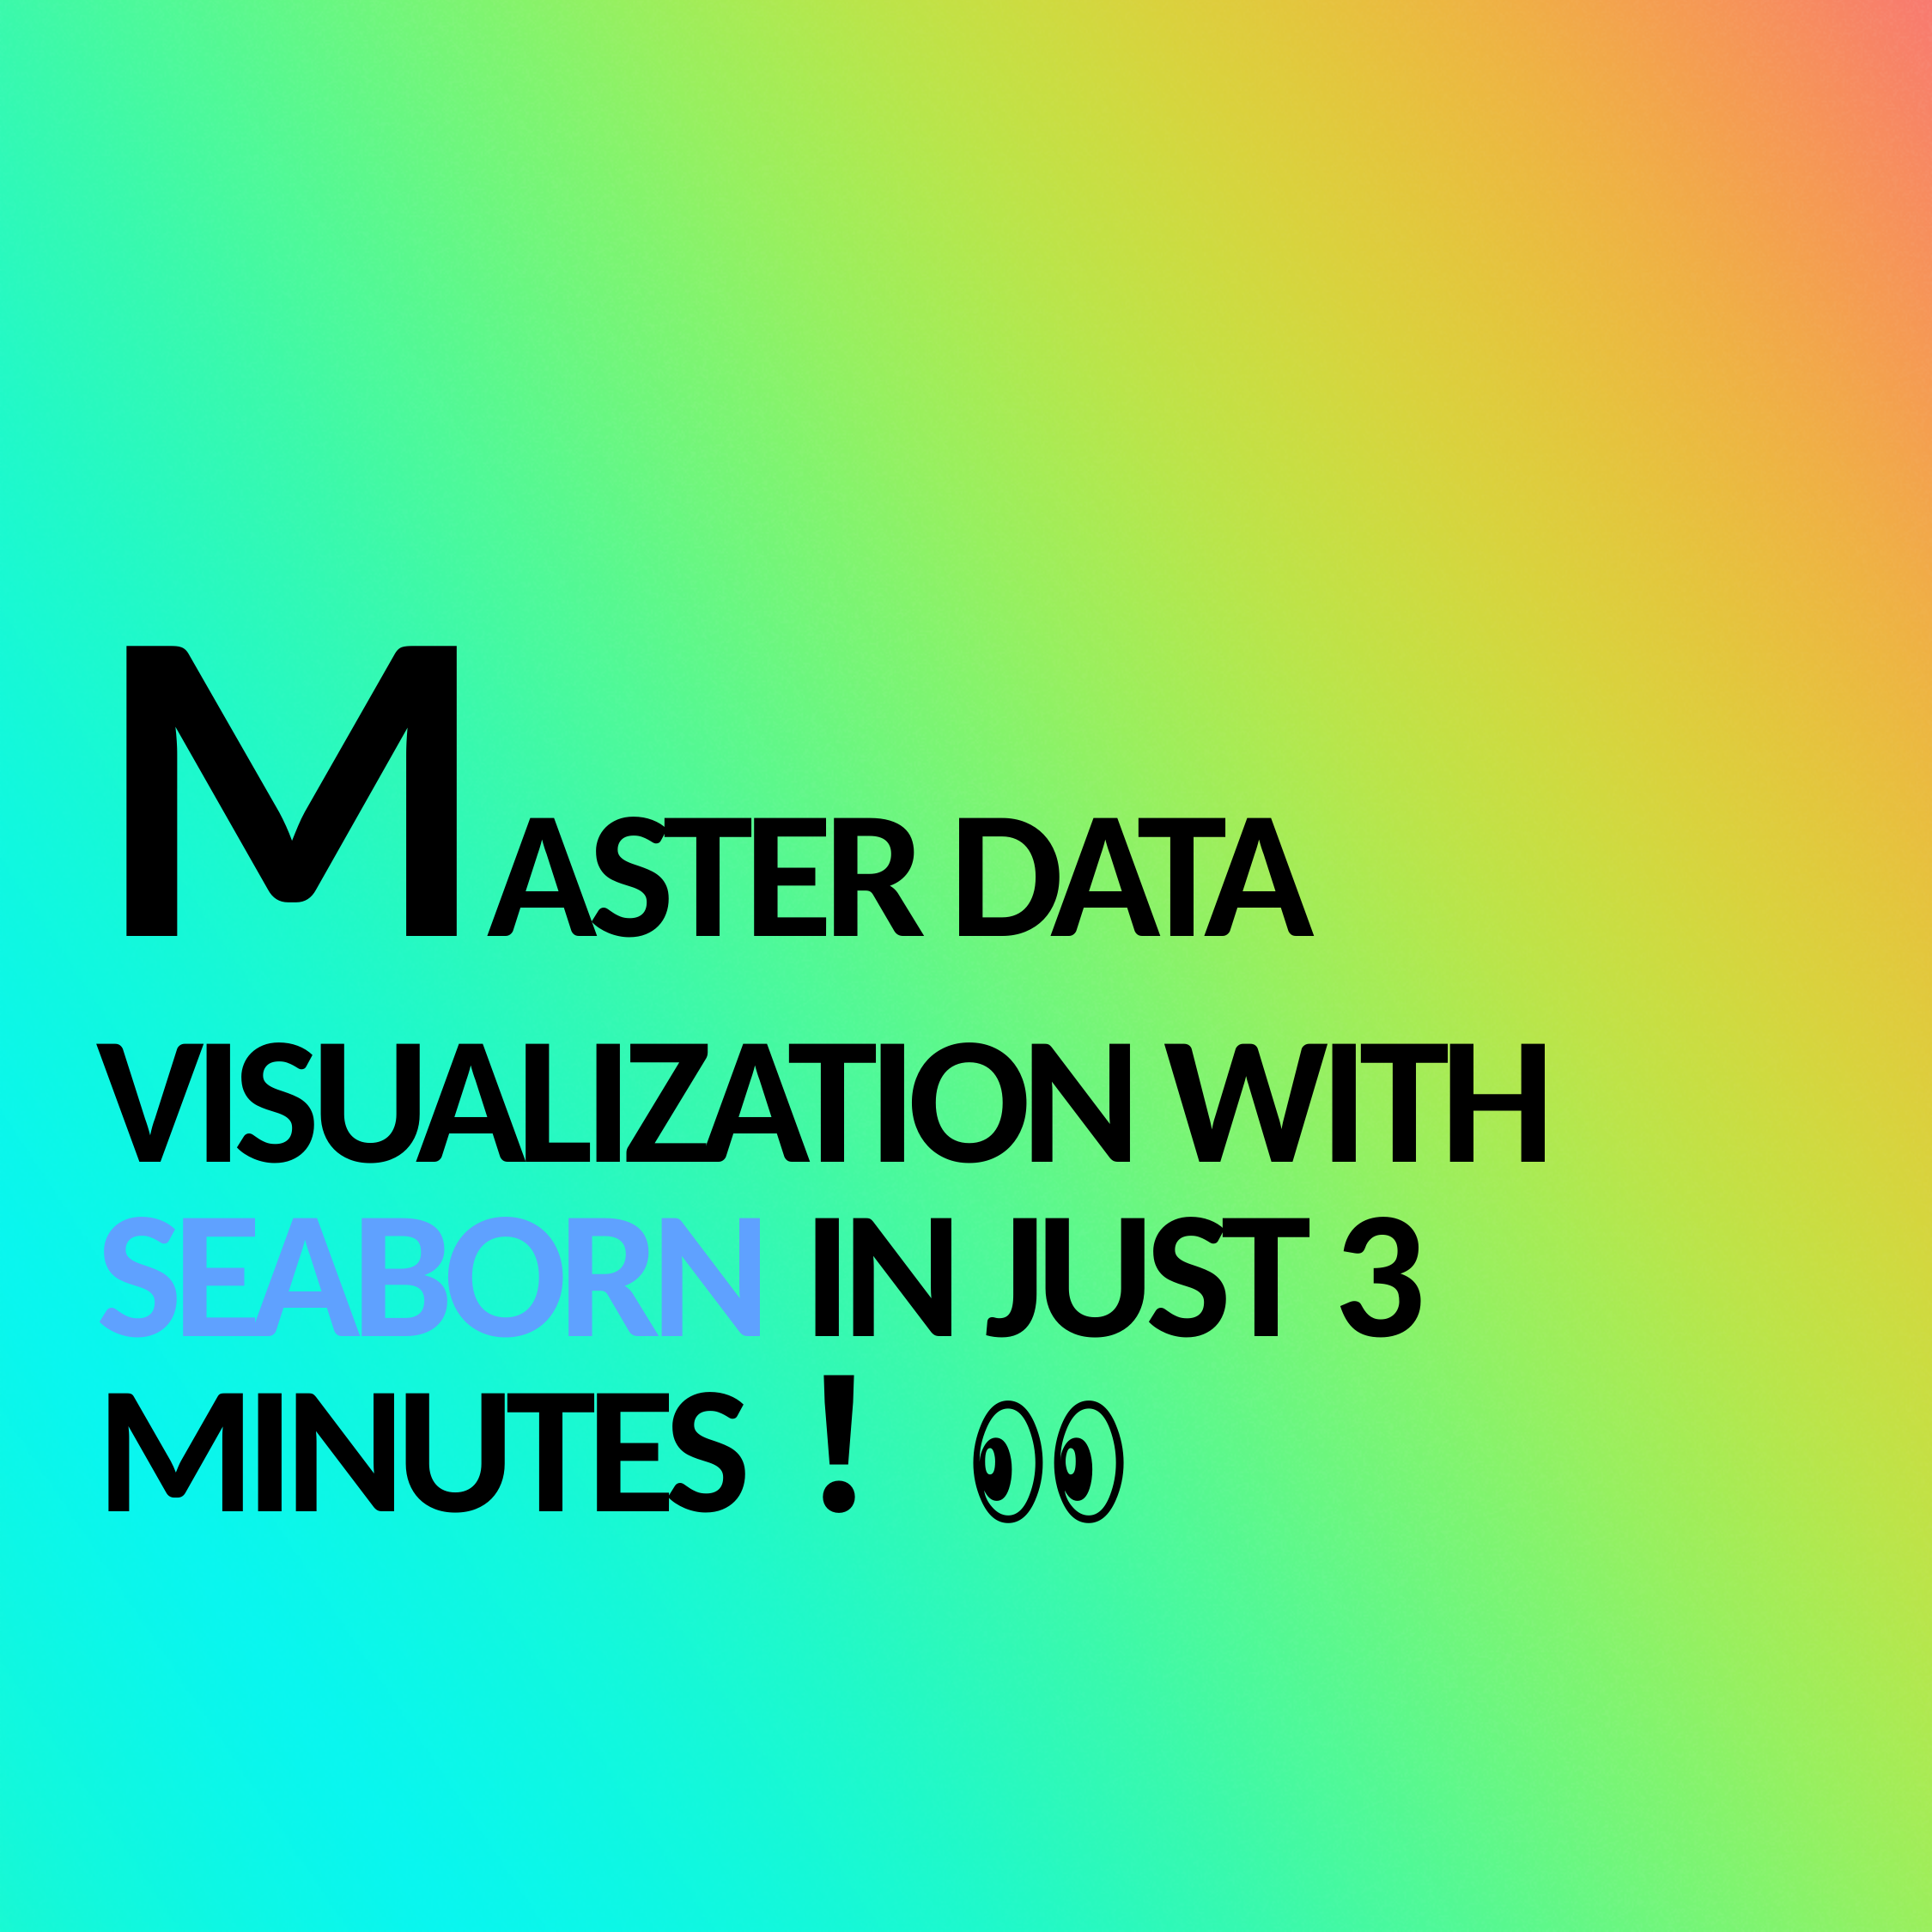

# Master Data Visualization with Seaborn in Just 3 Minutes！👀